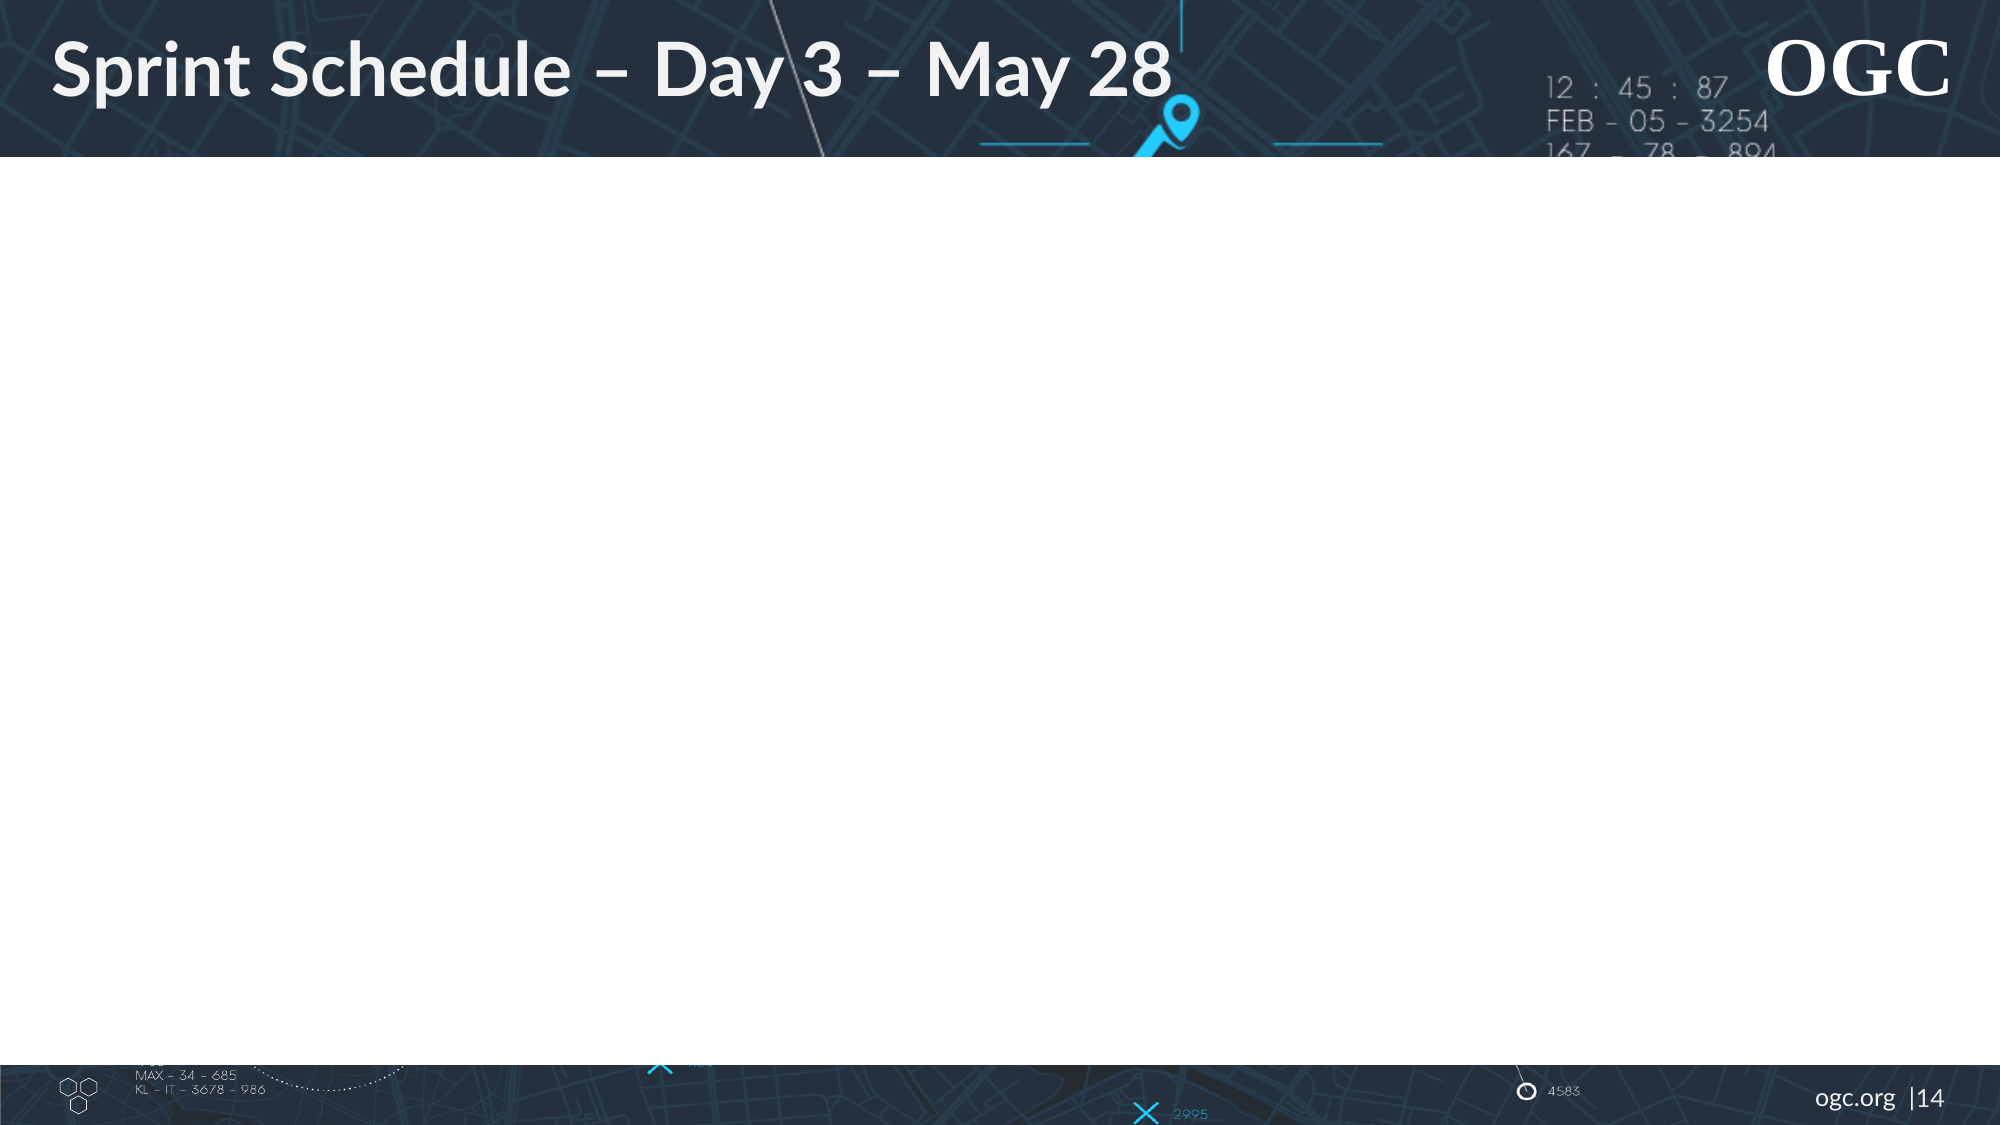

# Sprint Schedule – Day 3 – May 28

14